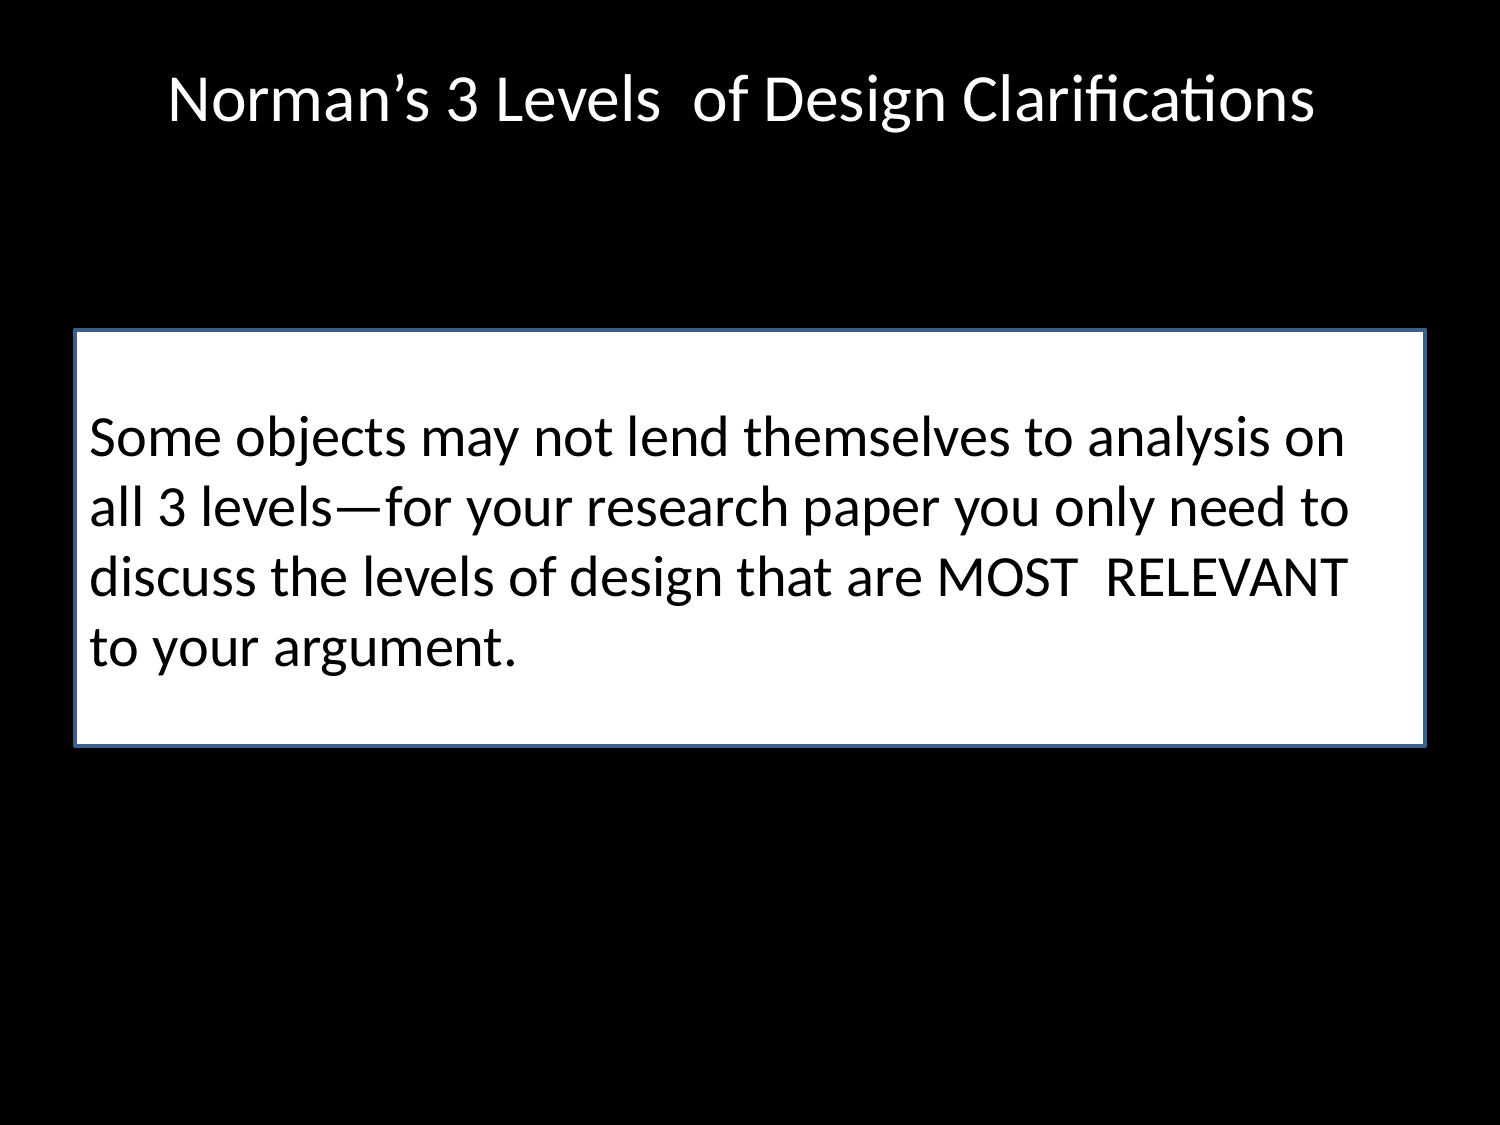

# Norman’s 3 Levels  of Design Clarifications
Some objects may not lend themselves to analysis on all 3 levels—for your research paper you only need to discuss the levels of design that are MOST  RELEVANT to your argument.